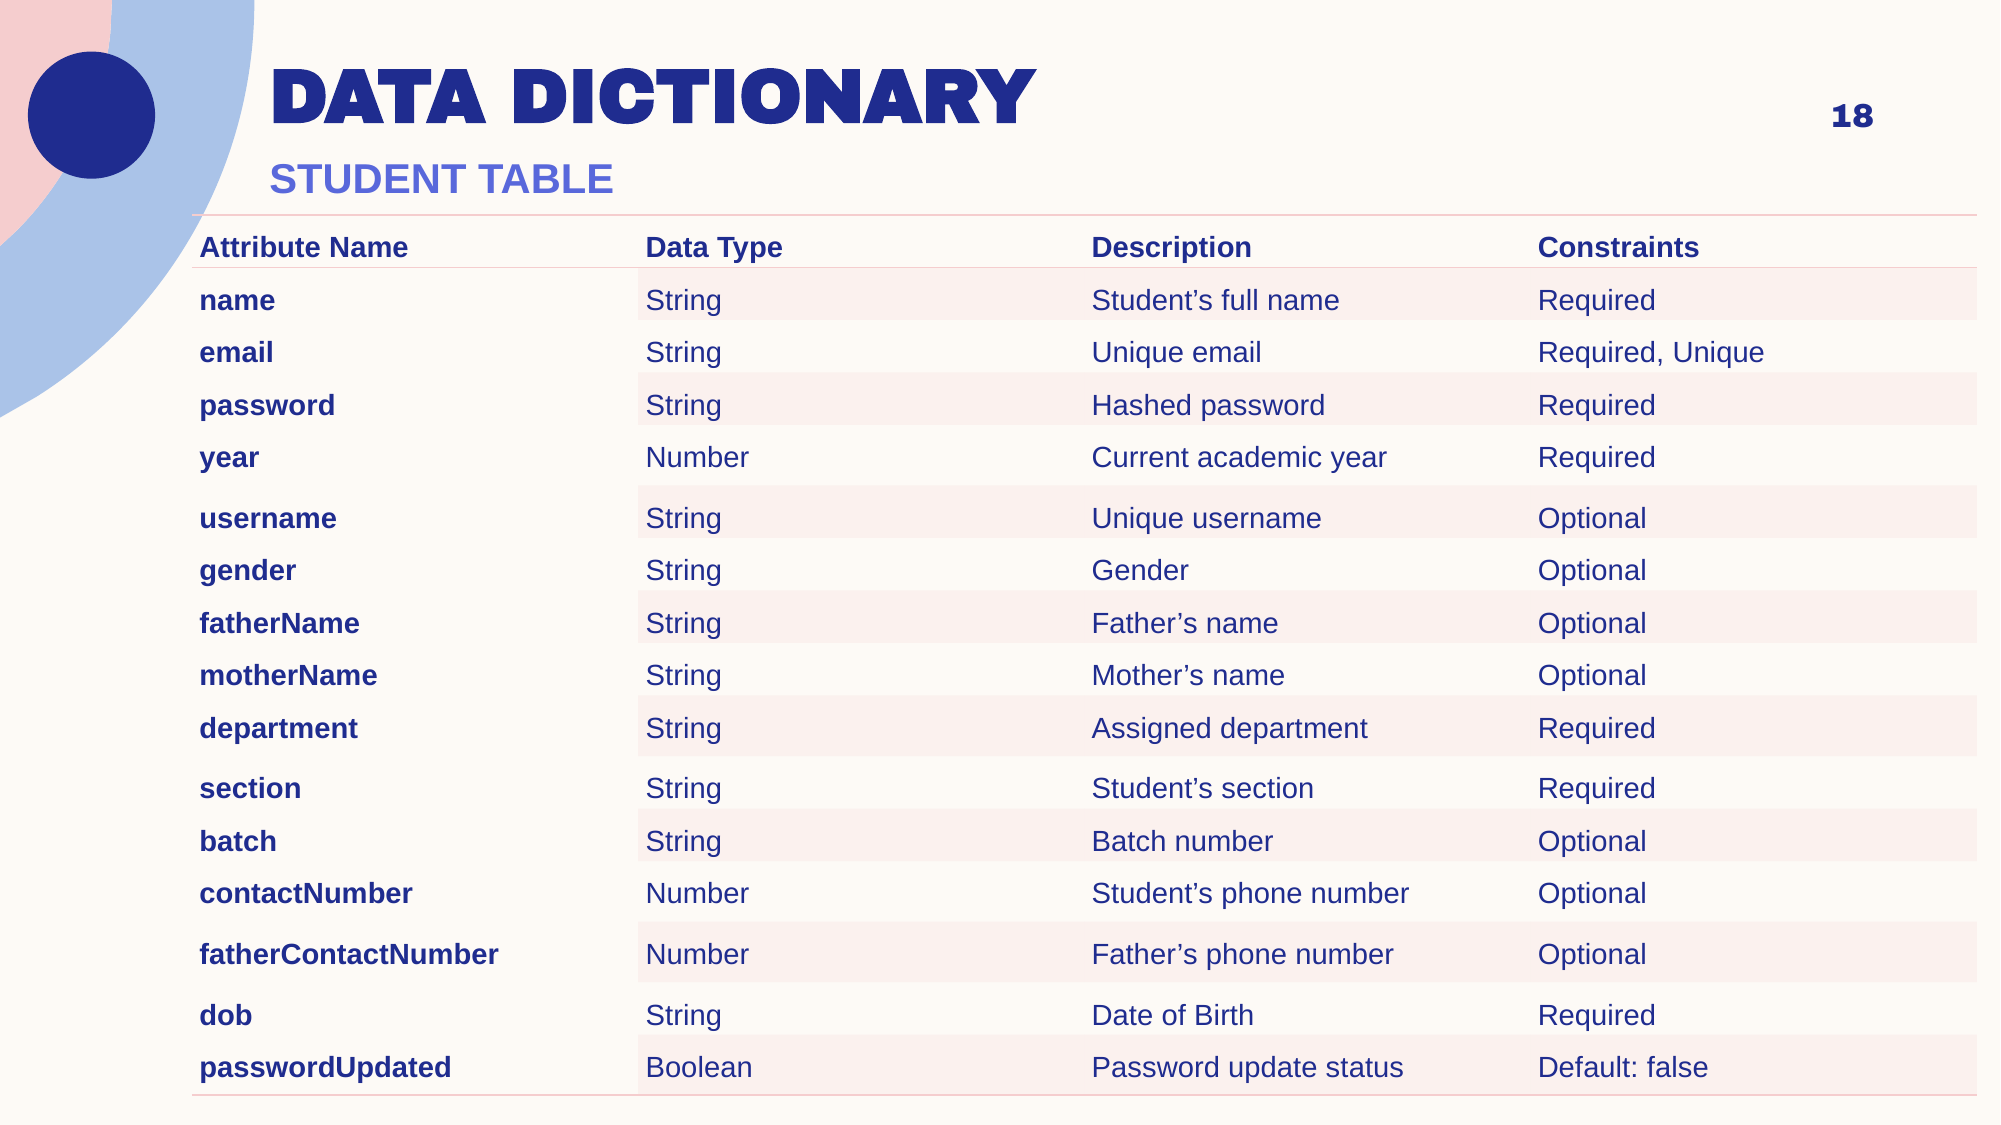

ADMIN TABLE
# Data dictionary
18
STUDENT TABLE
| Attribute Name | Data Type | Description | Constraints |
| --- | --- | --- | --- |
| name | String | Student’s full name | Required |
| email | String | Unique email | Required, Unique |
| password | String | Hashed password | Required |
| year | Number | Current academic year | Required |
| username | String | Unique username | Optional |
| gender | String | Gender | Optional |
| fatherName | String | Father’s name | Optional |
| motherName | String | Mother’s name | Optional |
| department | String | Assigned department | Required |
| section | String | Student’s section | Required |
| batch | String | Batch number | Optional |
| contactNumber | Number | Student’s phone number | Optional |
| fatherContactNumber | Number | Father’s phone number | Optional |
| dob | String | Date of Birth | Required |
| passwordUpdated | Boolean | Password update status | Default: false |